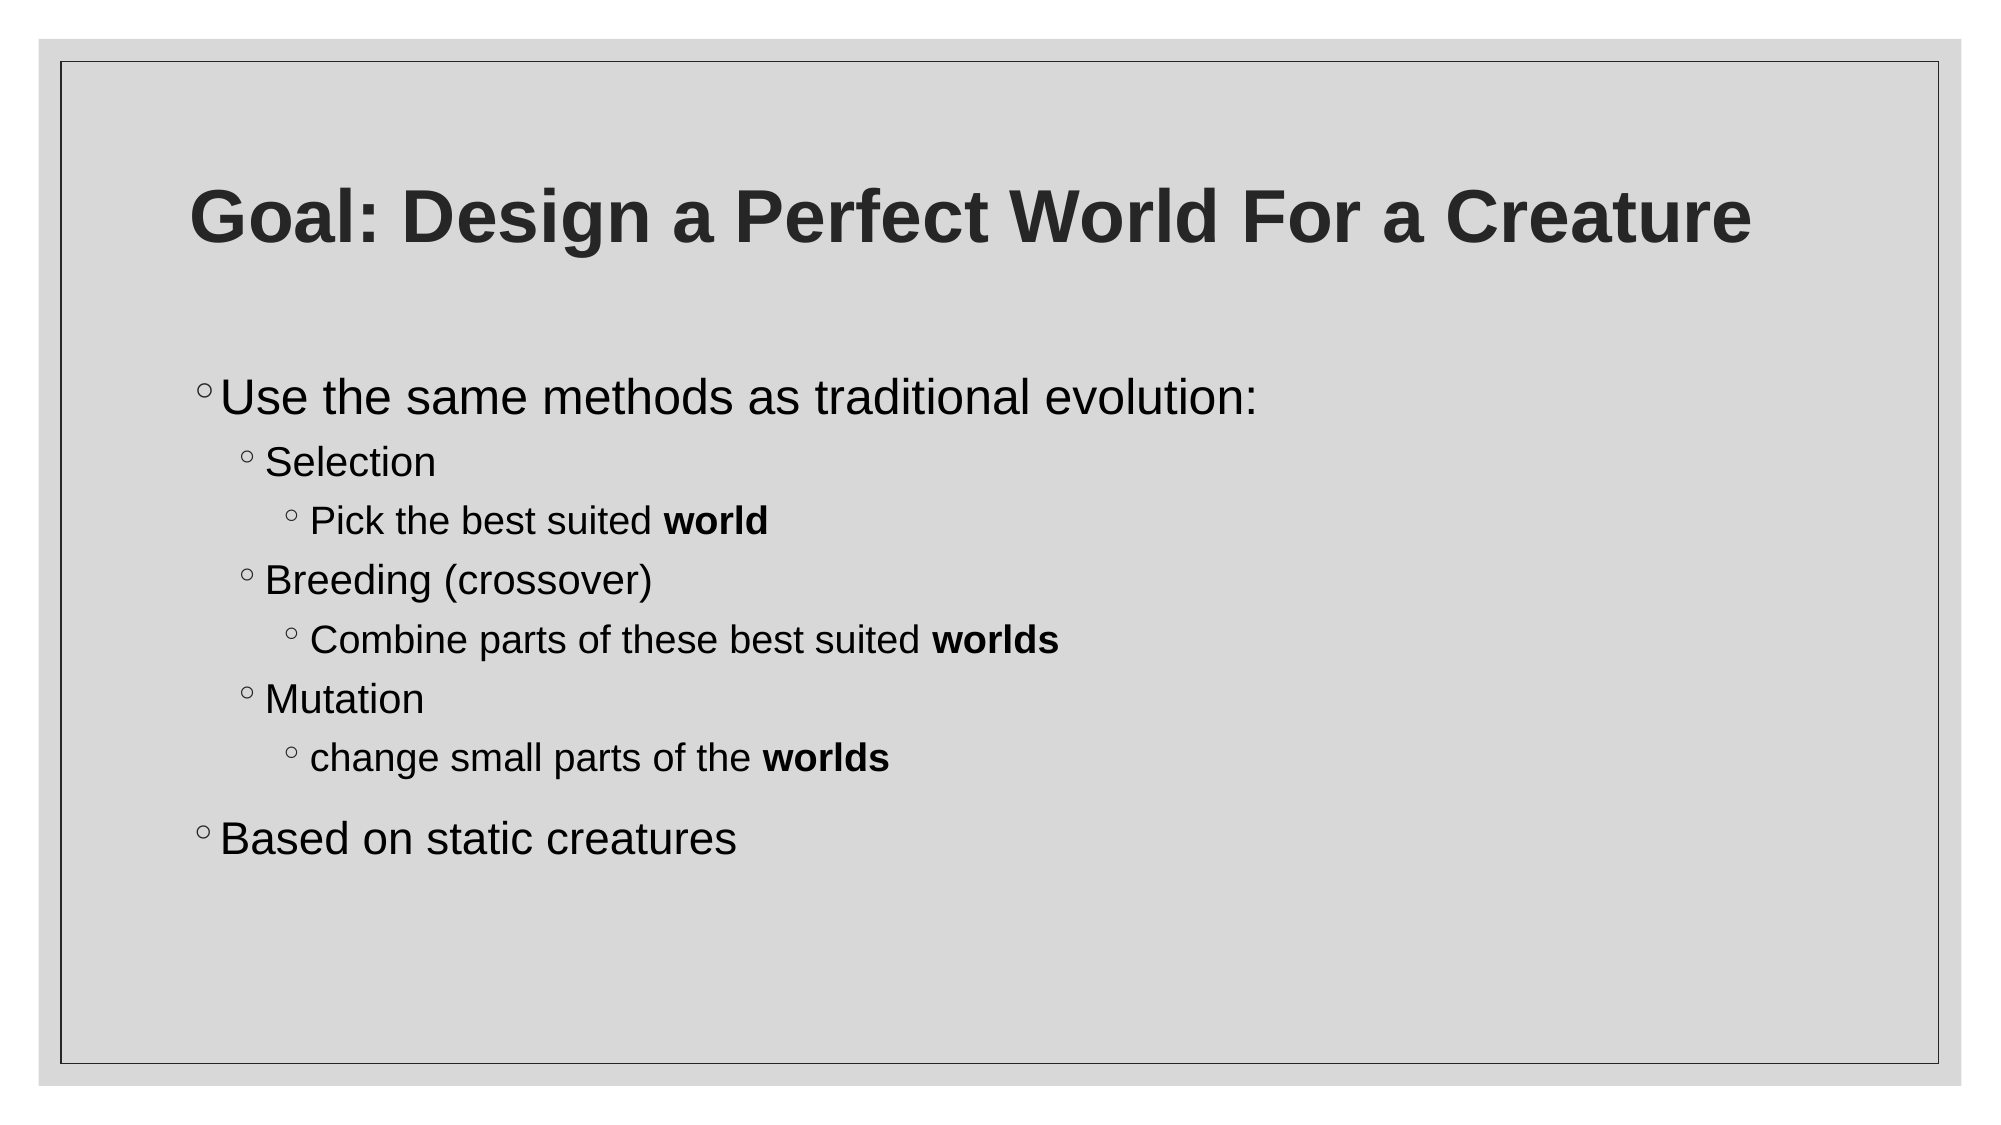

# Goal: Design a Perfect World For a Creature
Use the same methods as traditional evolution:
Selection
Pick the best suited world
Breeding (crossover)
Combine parts of these best suited worlds
Mutation
change small parts of the worlds
Based on static creatures